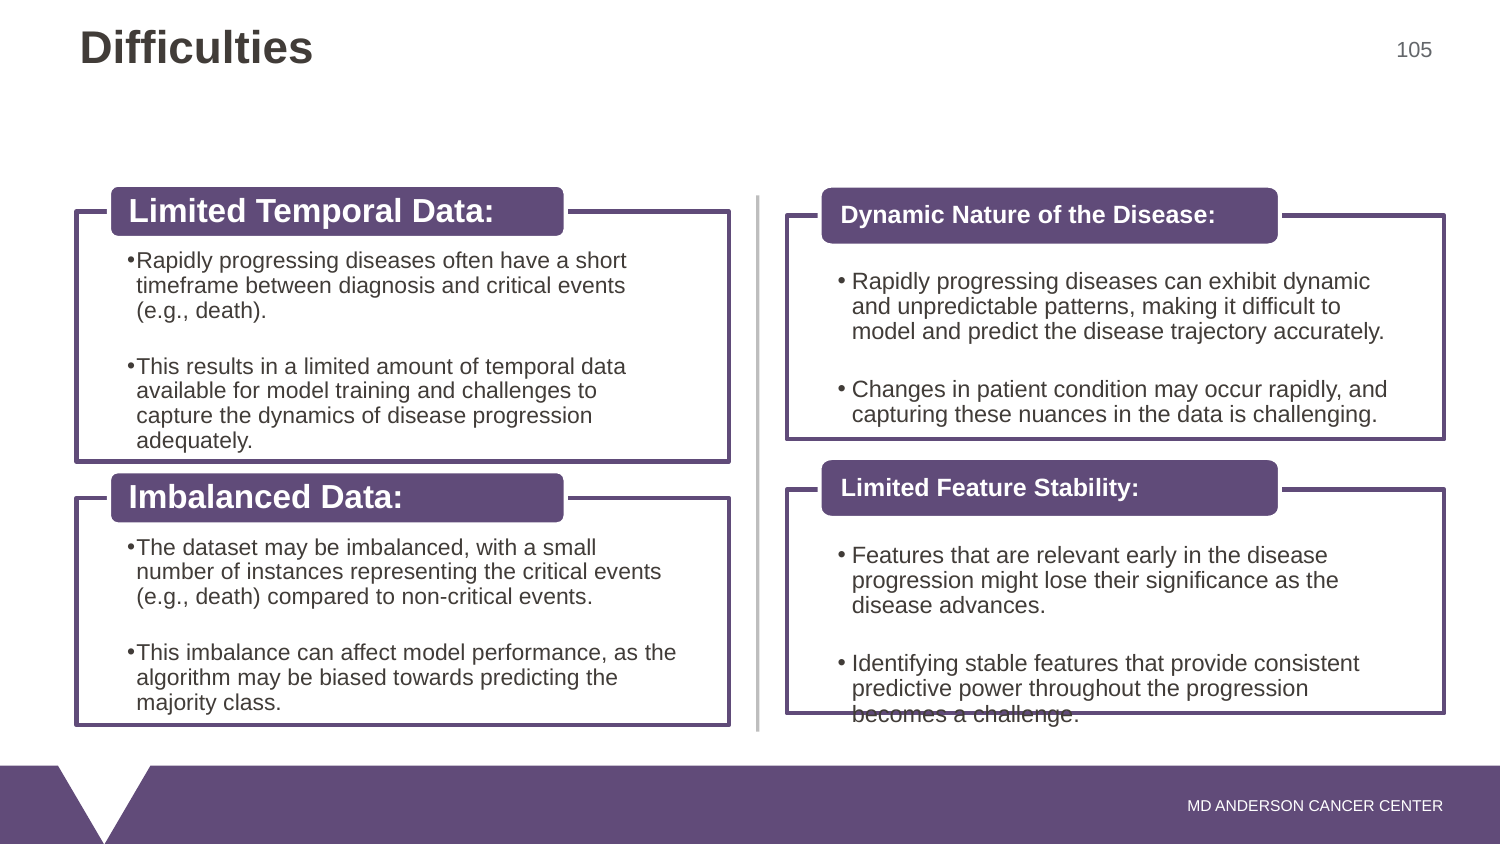

# Difficulties
105

Limited Temporal Data:

Rapidly progressing diseases often have a short timeframe between diagnosis and critical events (e.g., death).

This results in a limited amount of temporal data available for model training and challenges to capture the dynamics of disease progression adequately.

Imbalanced Data:

The dataset may be imbalanced, with a small number of instances representing the critical events (e.g., death) compared to non-critical events.

This imbalance can affect model performance, as the algorithm may be biased towards predicting the majority class.
Dynamic Nature of the Disease:
Rapidly progressing diseases can exhibit dynamic and unpredictable patterns, making it difficult to model and predict the disease trajectory accurately.

Changes in patient condition may occur rapidly, and capturing these nuances in the data is challenging.
Limited Feature Stability:
Features that are relevant early in the disease progression might lose their significance as the disease advances.

Identifying stable features that provide consistent predictive power throughout the progression becomes a challenge.